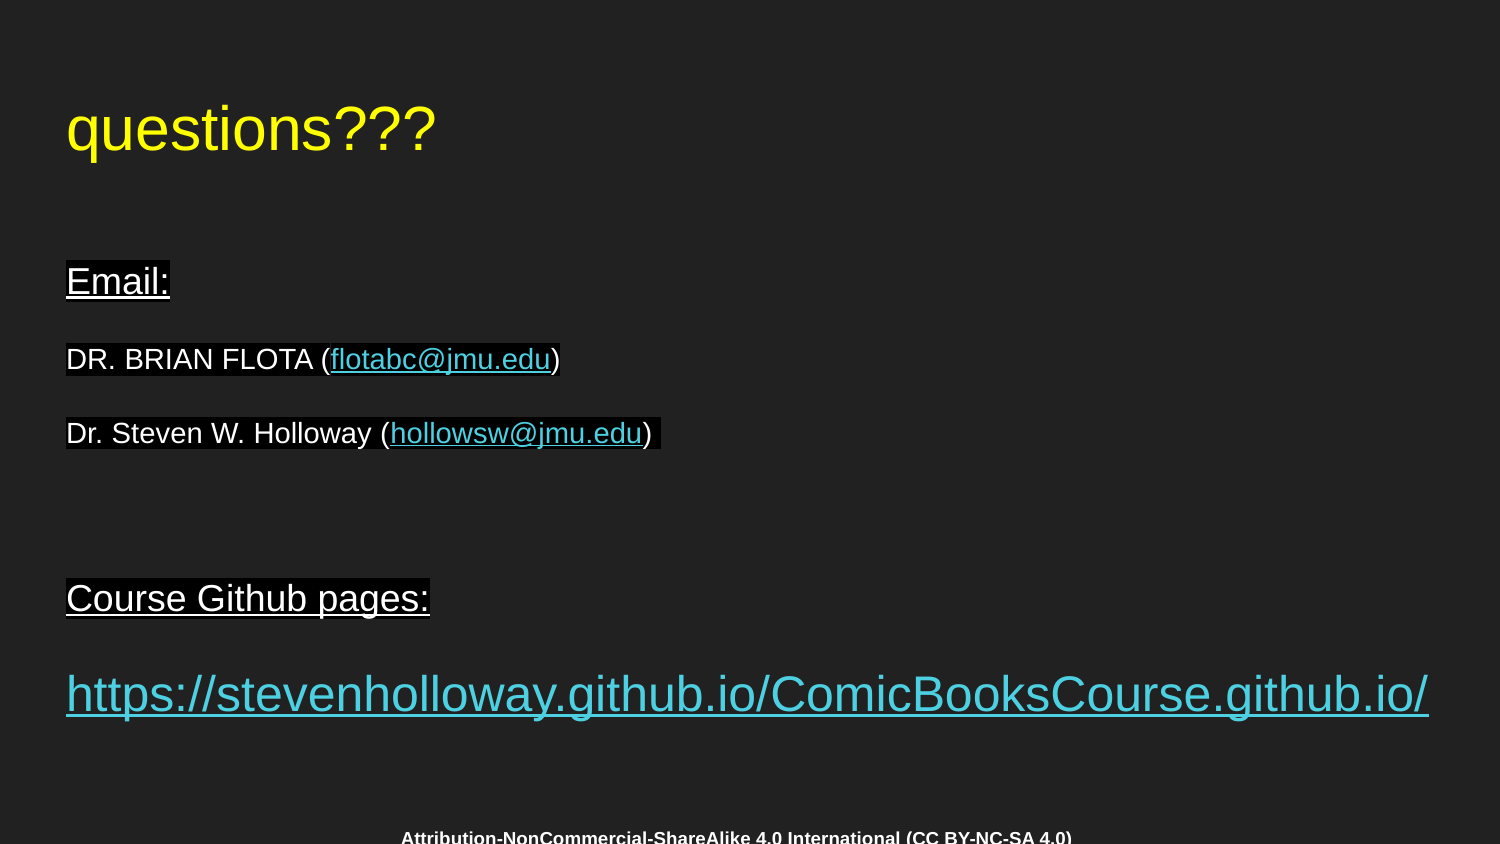

# questions???

Email:
DR. BRIAN FLOTA (flotabc@jmu.edu)
Dr. Steven W. Holloway (hollowsw@jmu.edu)

Course Github pages:
https://stevenholloway.github.io/ComicBooksCourse.github.io/

Attribution-NonCommercial-ShareAlike 4.0 International (CC BY-NC-SA 4.0)